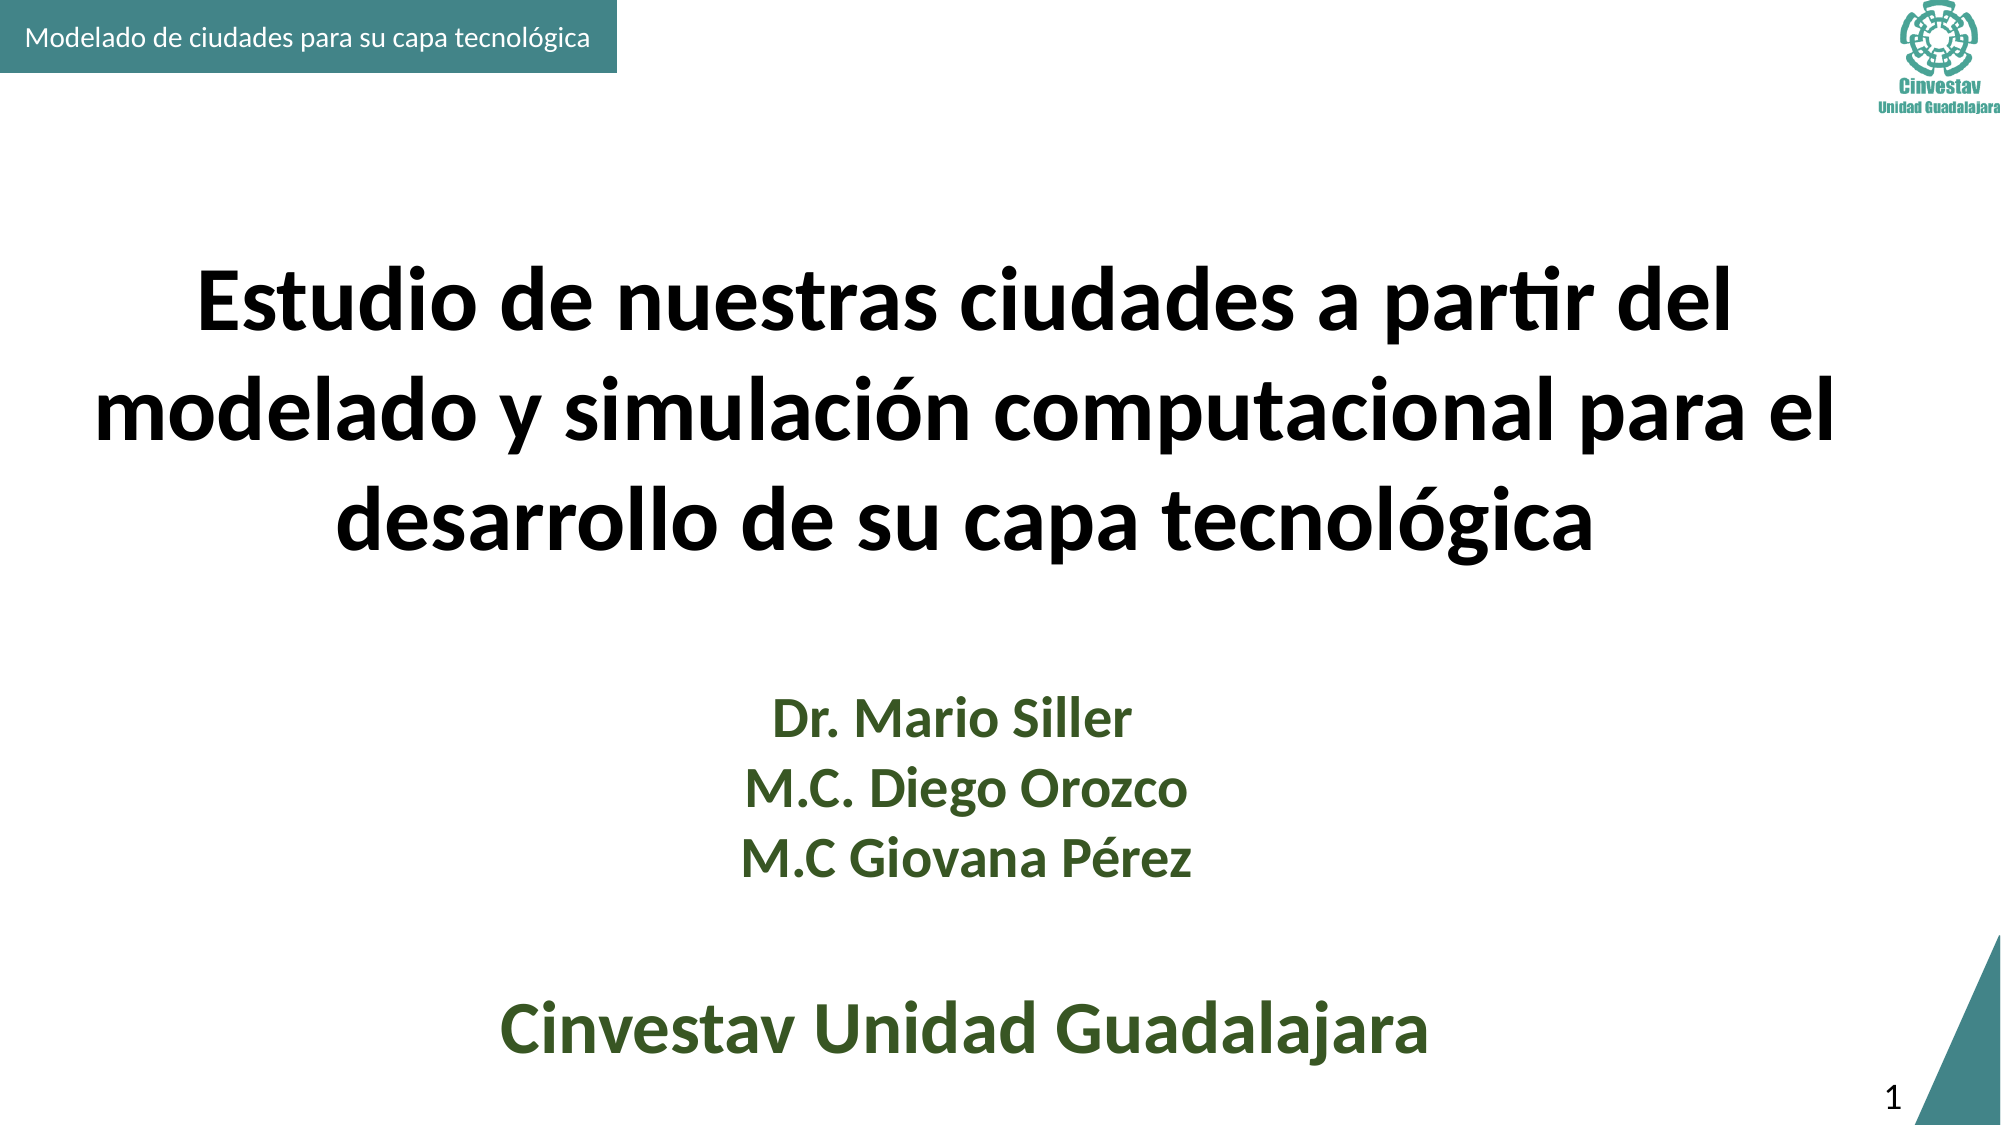

Estudio de nuestras ciudades a partir del modelado y simulación computacional para el desarrollo de su capa tecnológica

Dr. Mario Siller
M.C. Diego Orozco
M.C Giovana Pérez

Cinvestav Unidad Guadalajara